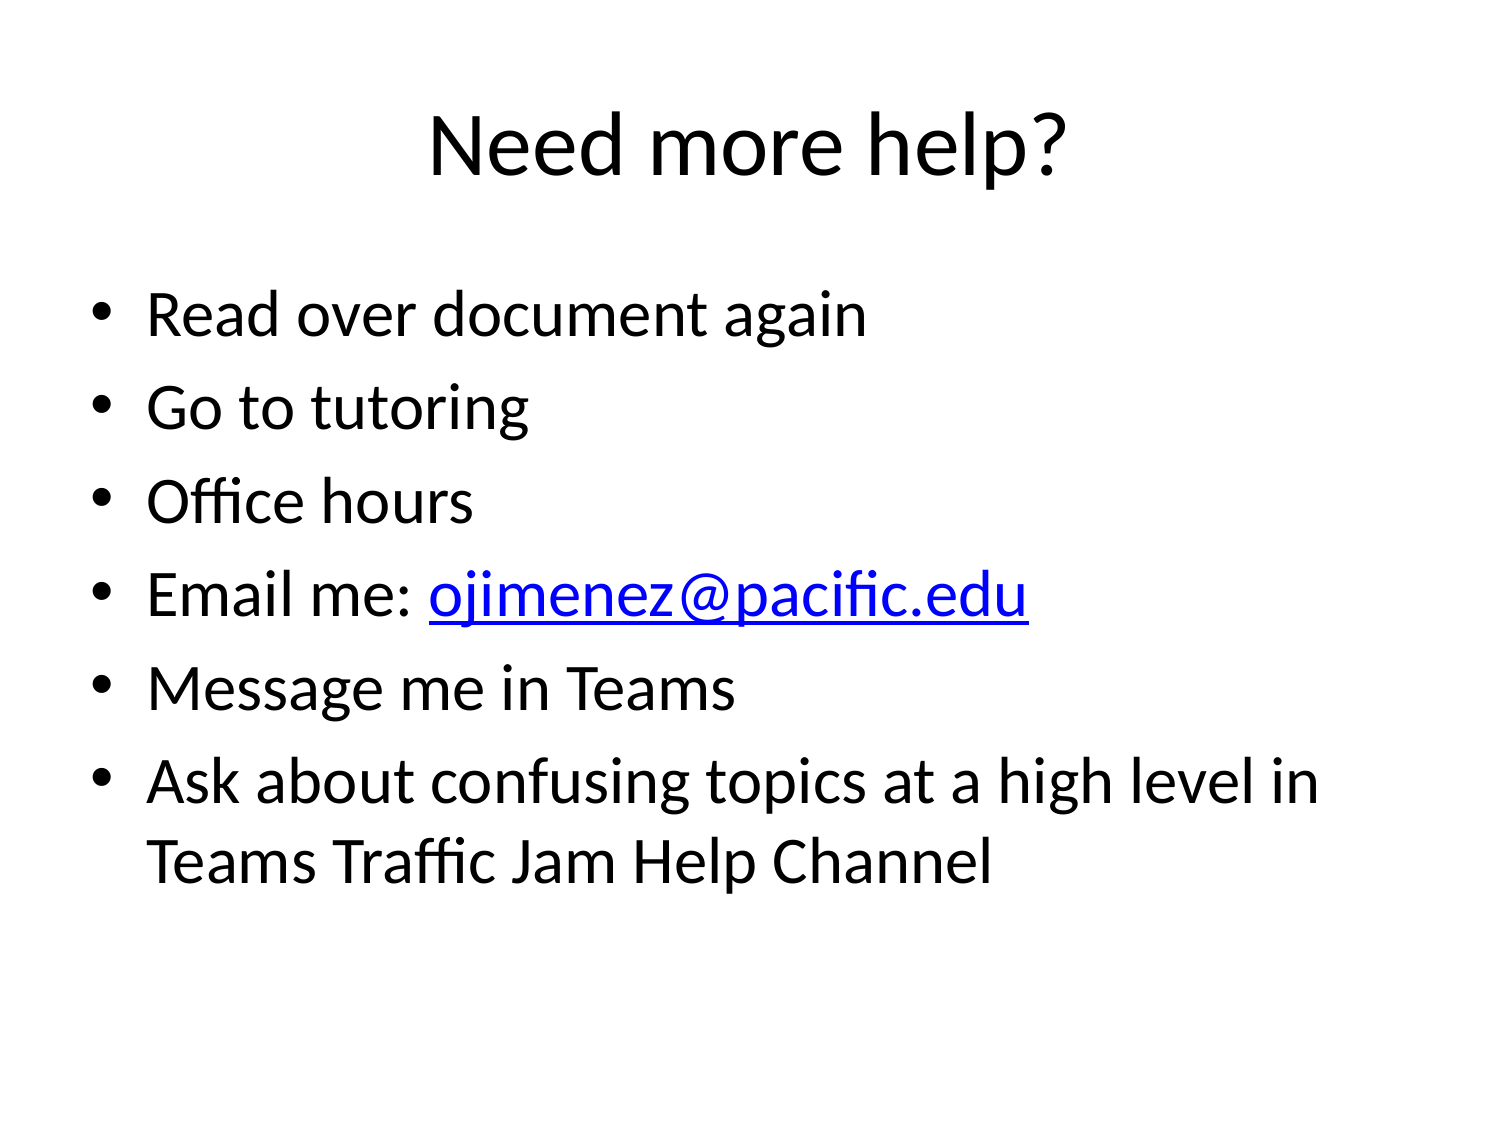

# Need more help?
Read over document again
Go to tutoring
Office hours
Email me: ojimenez@pacific.edu
Message me in Teams
Ask about confusing topics at a high level in Teams Traffic Jam Help Channel